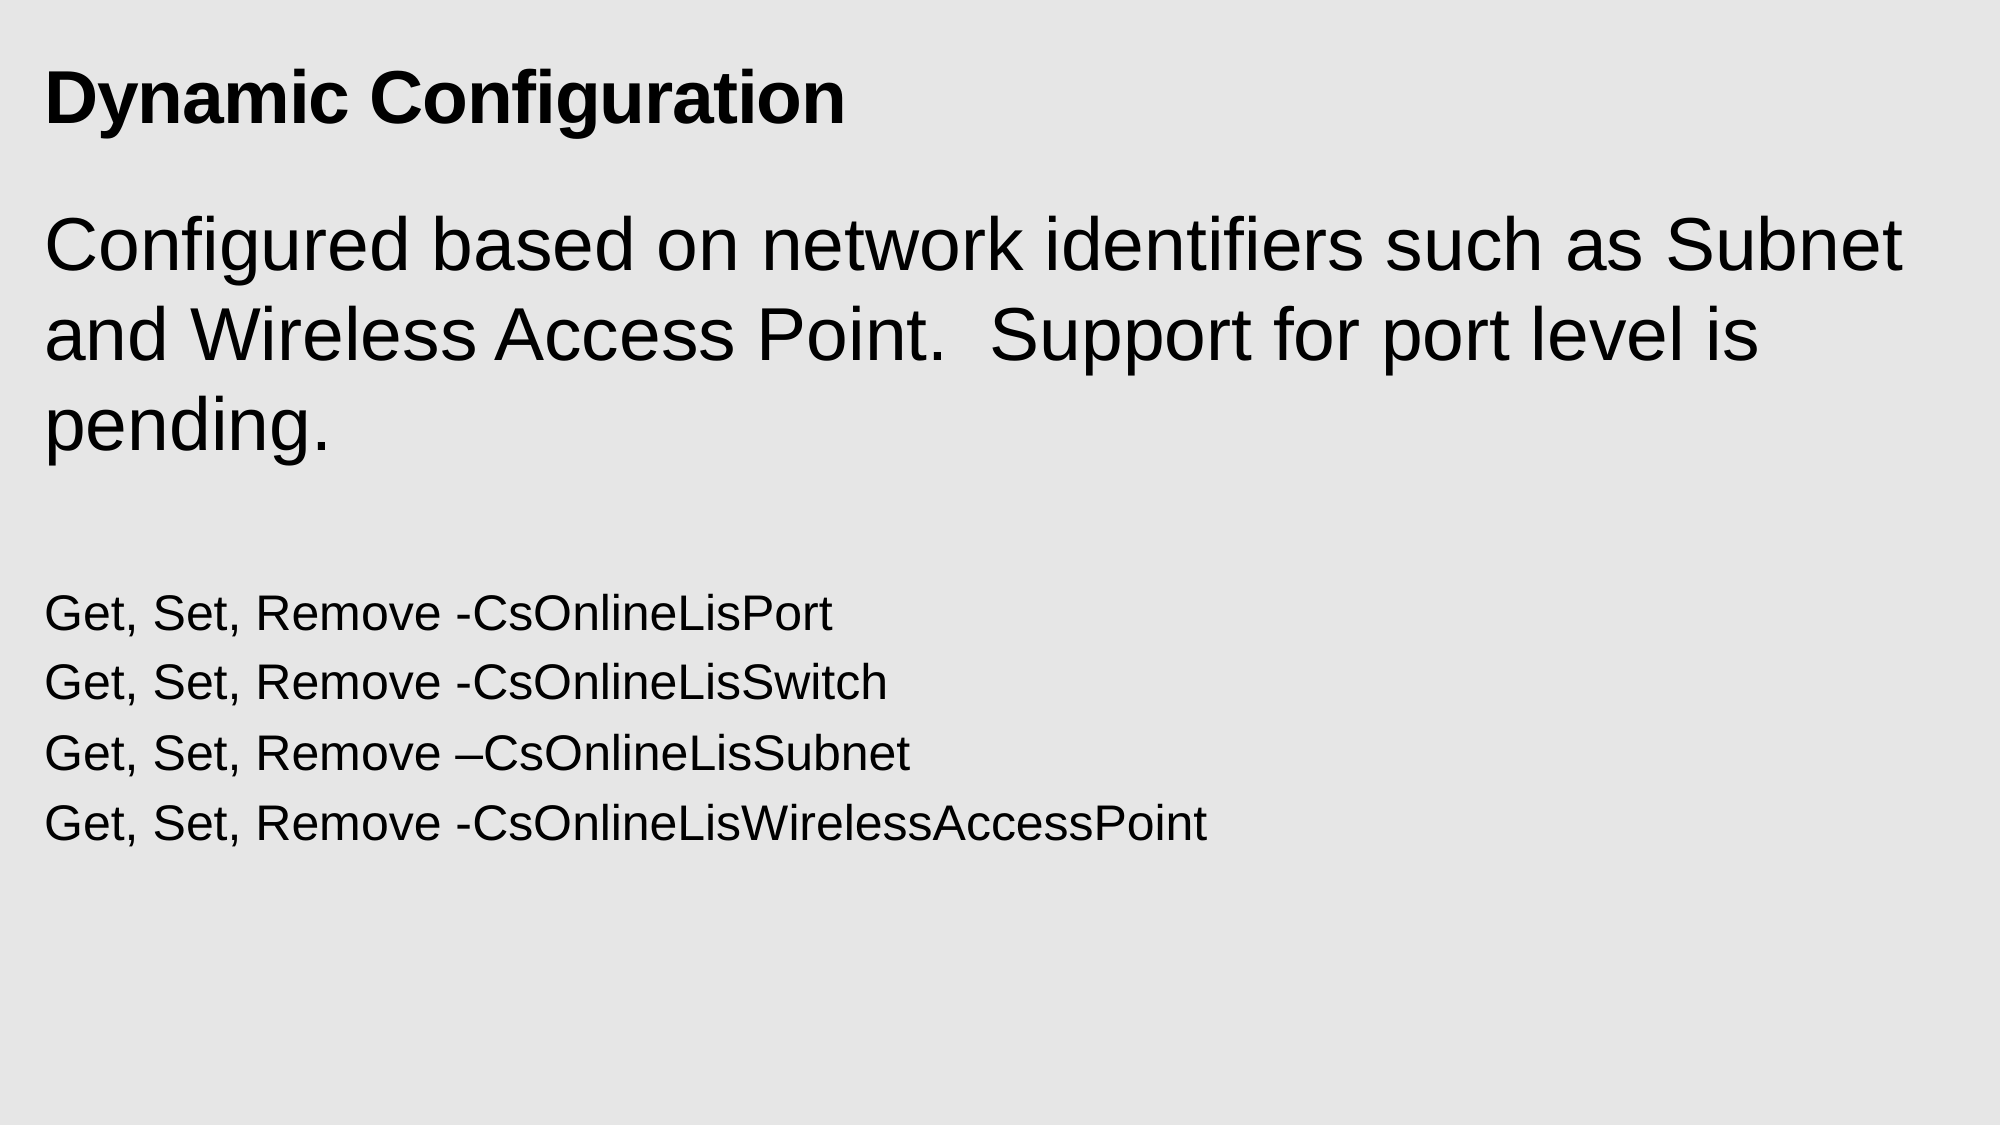

# Dynamic Configuration
Configured based on network identifiers such as Subnet and Wireless Access Point.  Support for port level is pending.

Get, Set, Remove -CsOnlineLisPort
Get, Set, Remove -CsOnlineLisSwitch
Get, Set, Remove –CsOnlineLisSubnet
Get, Set, Remove -CsOnlineLisWirelessAccessPoint